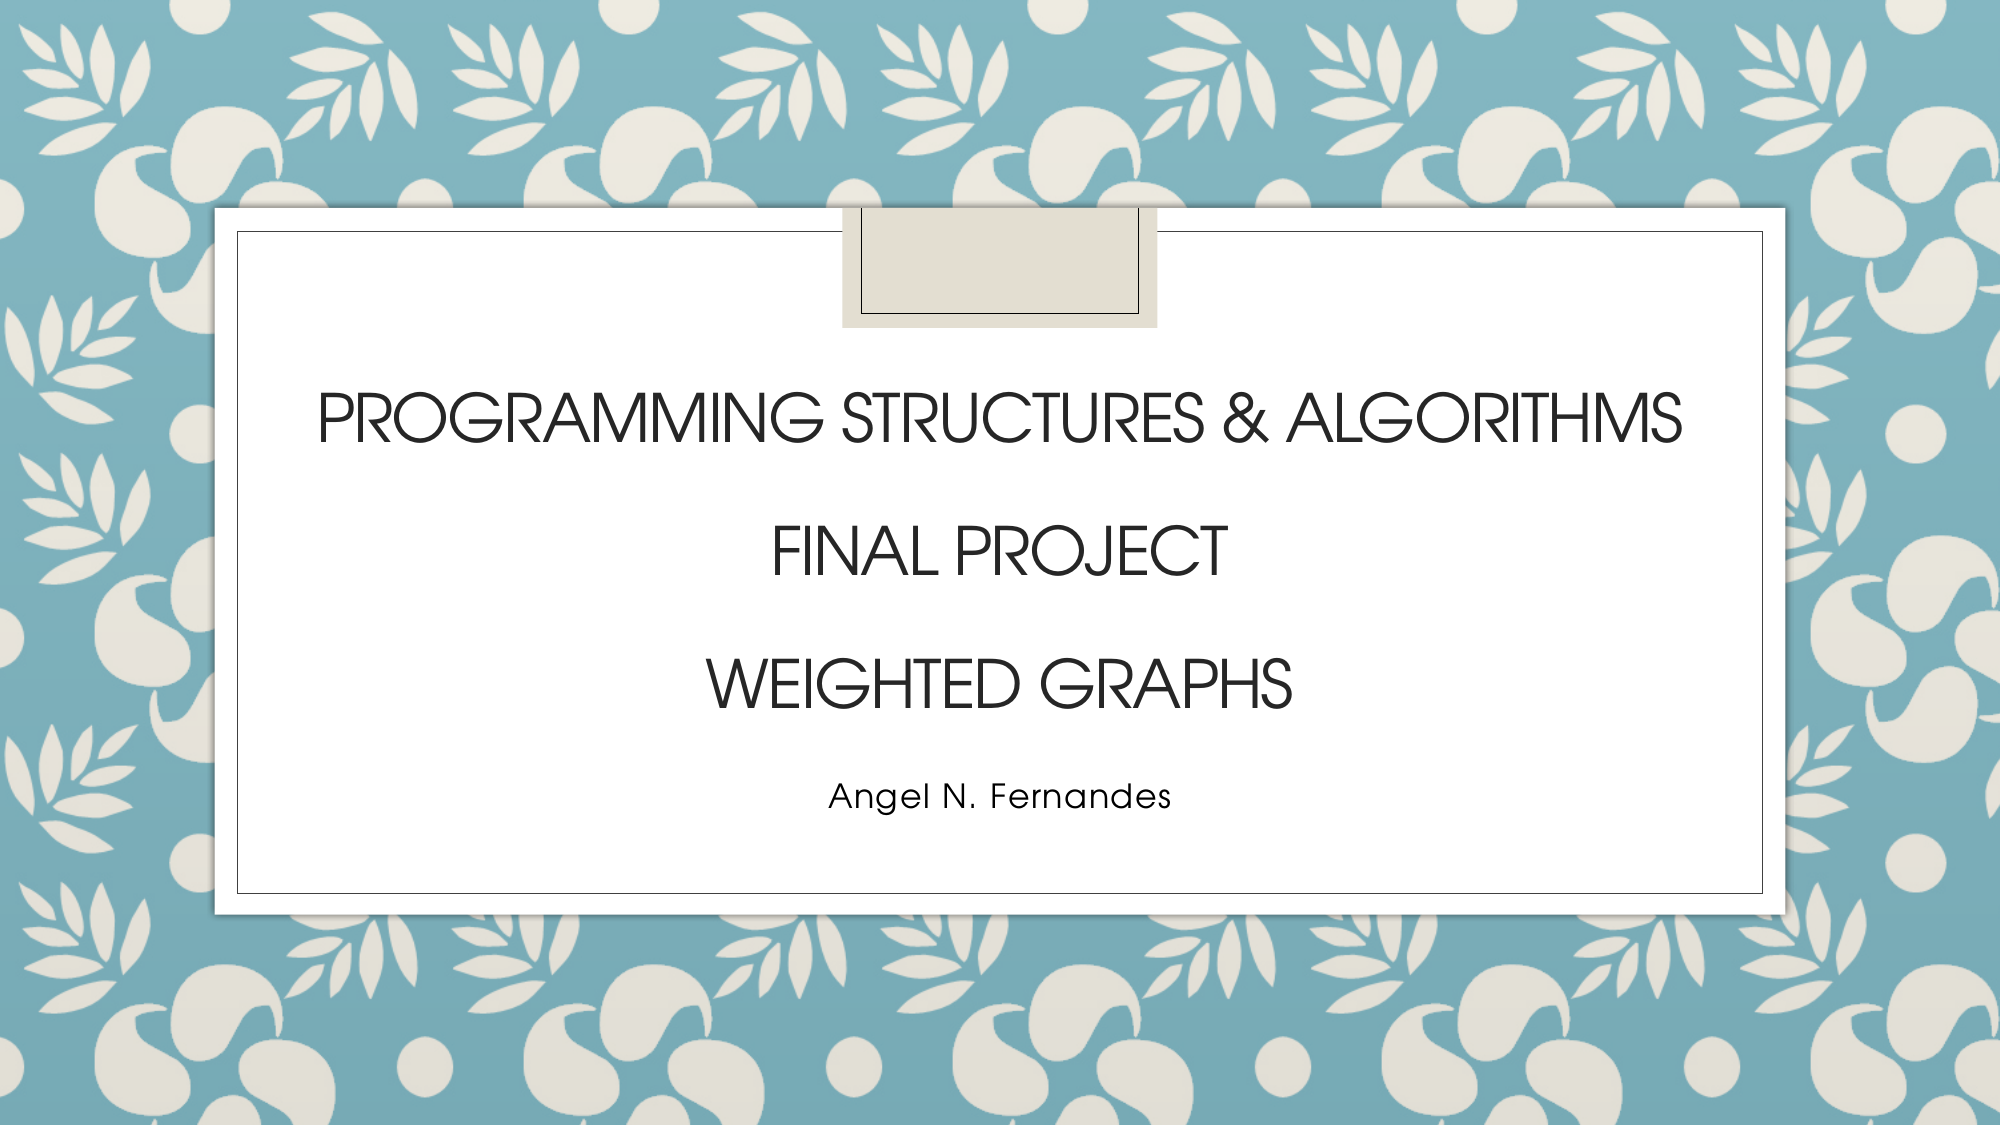

# Programming Structures & Algorithms Final Project Weighted Graphs
Angel N. Fernandes